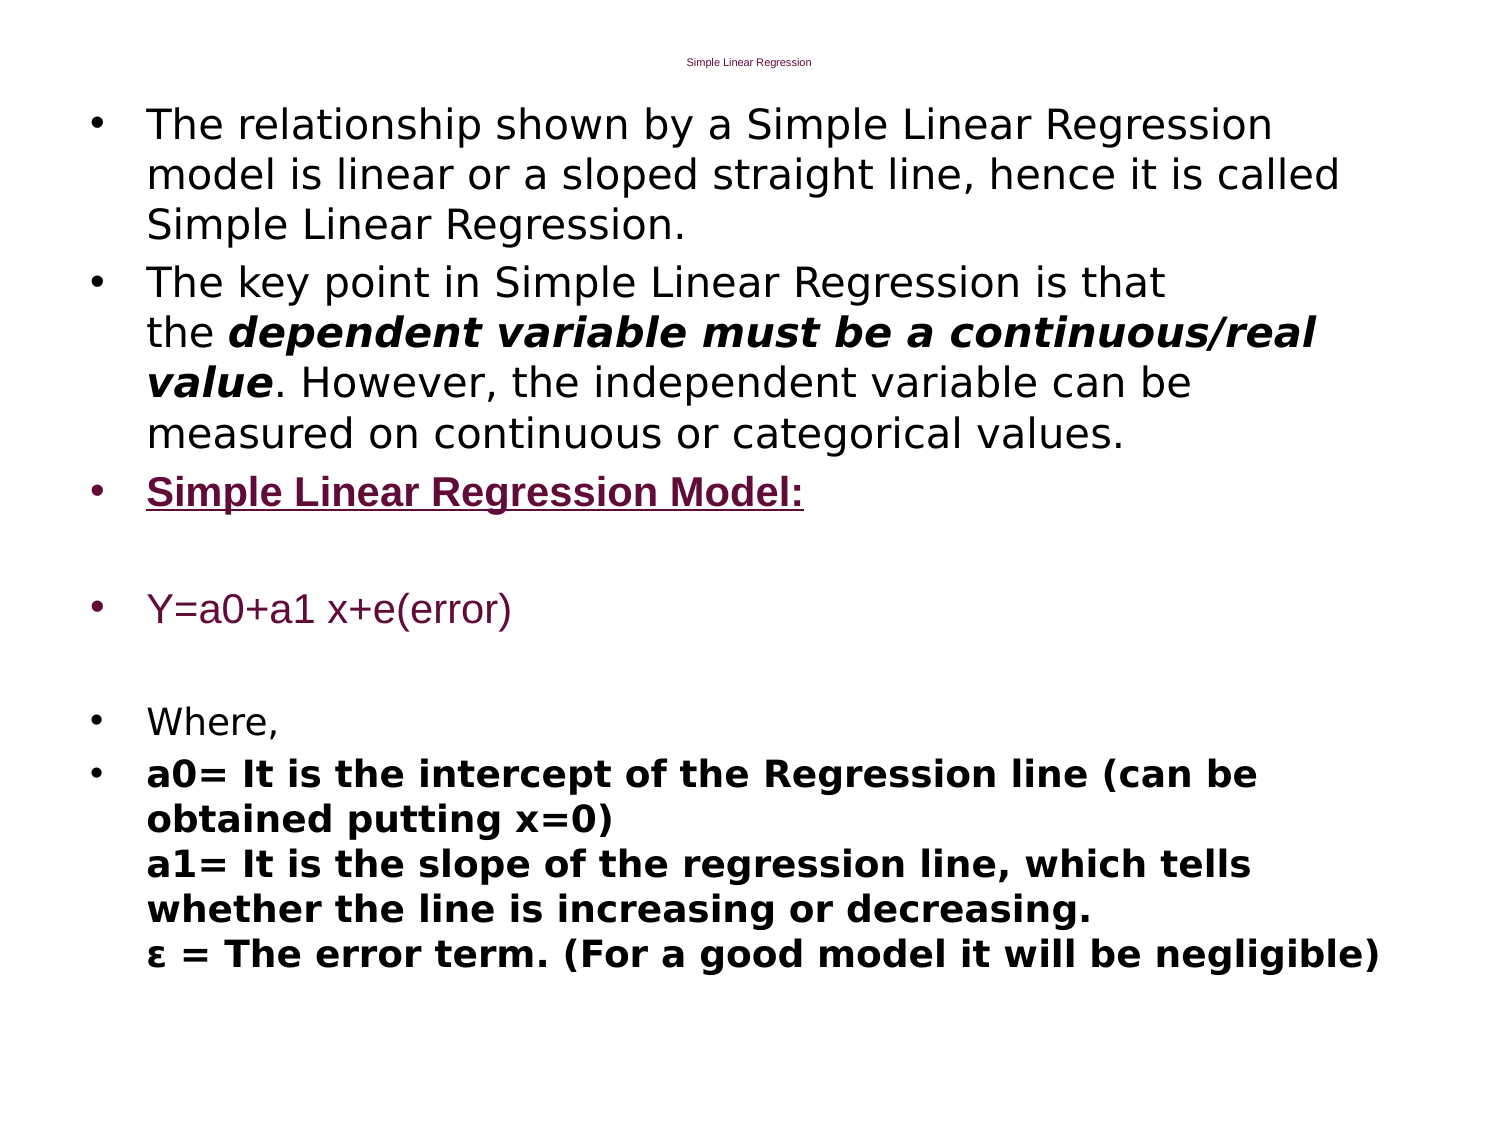

# Simple Linear Regression
The relationship shown by a Simple Linear Regression model is linear or a sloped straight line, hence it is called Simple Linear Regression.
The key point in Simple Linear Regression is that the dependent variable must be a continuous/real value. However, the independent variable can be measured on continuous or categorical values.
Simple Linear Regression Model:

Y=a0+a1 x+e(error)

Where,
a0= It is the intercept of the Regression line (can be obtained putting x=0)
a1= It is the slope of the regression line, which tells whether the line is increasing or decreasing.
ε = The error term. (For a good model it will be negligible)